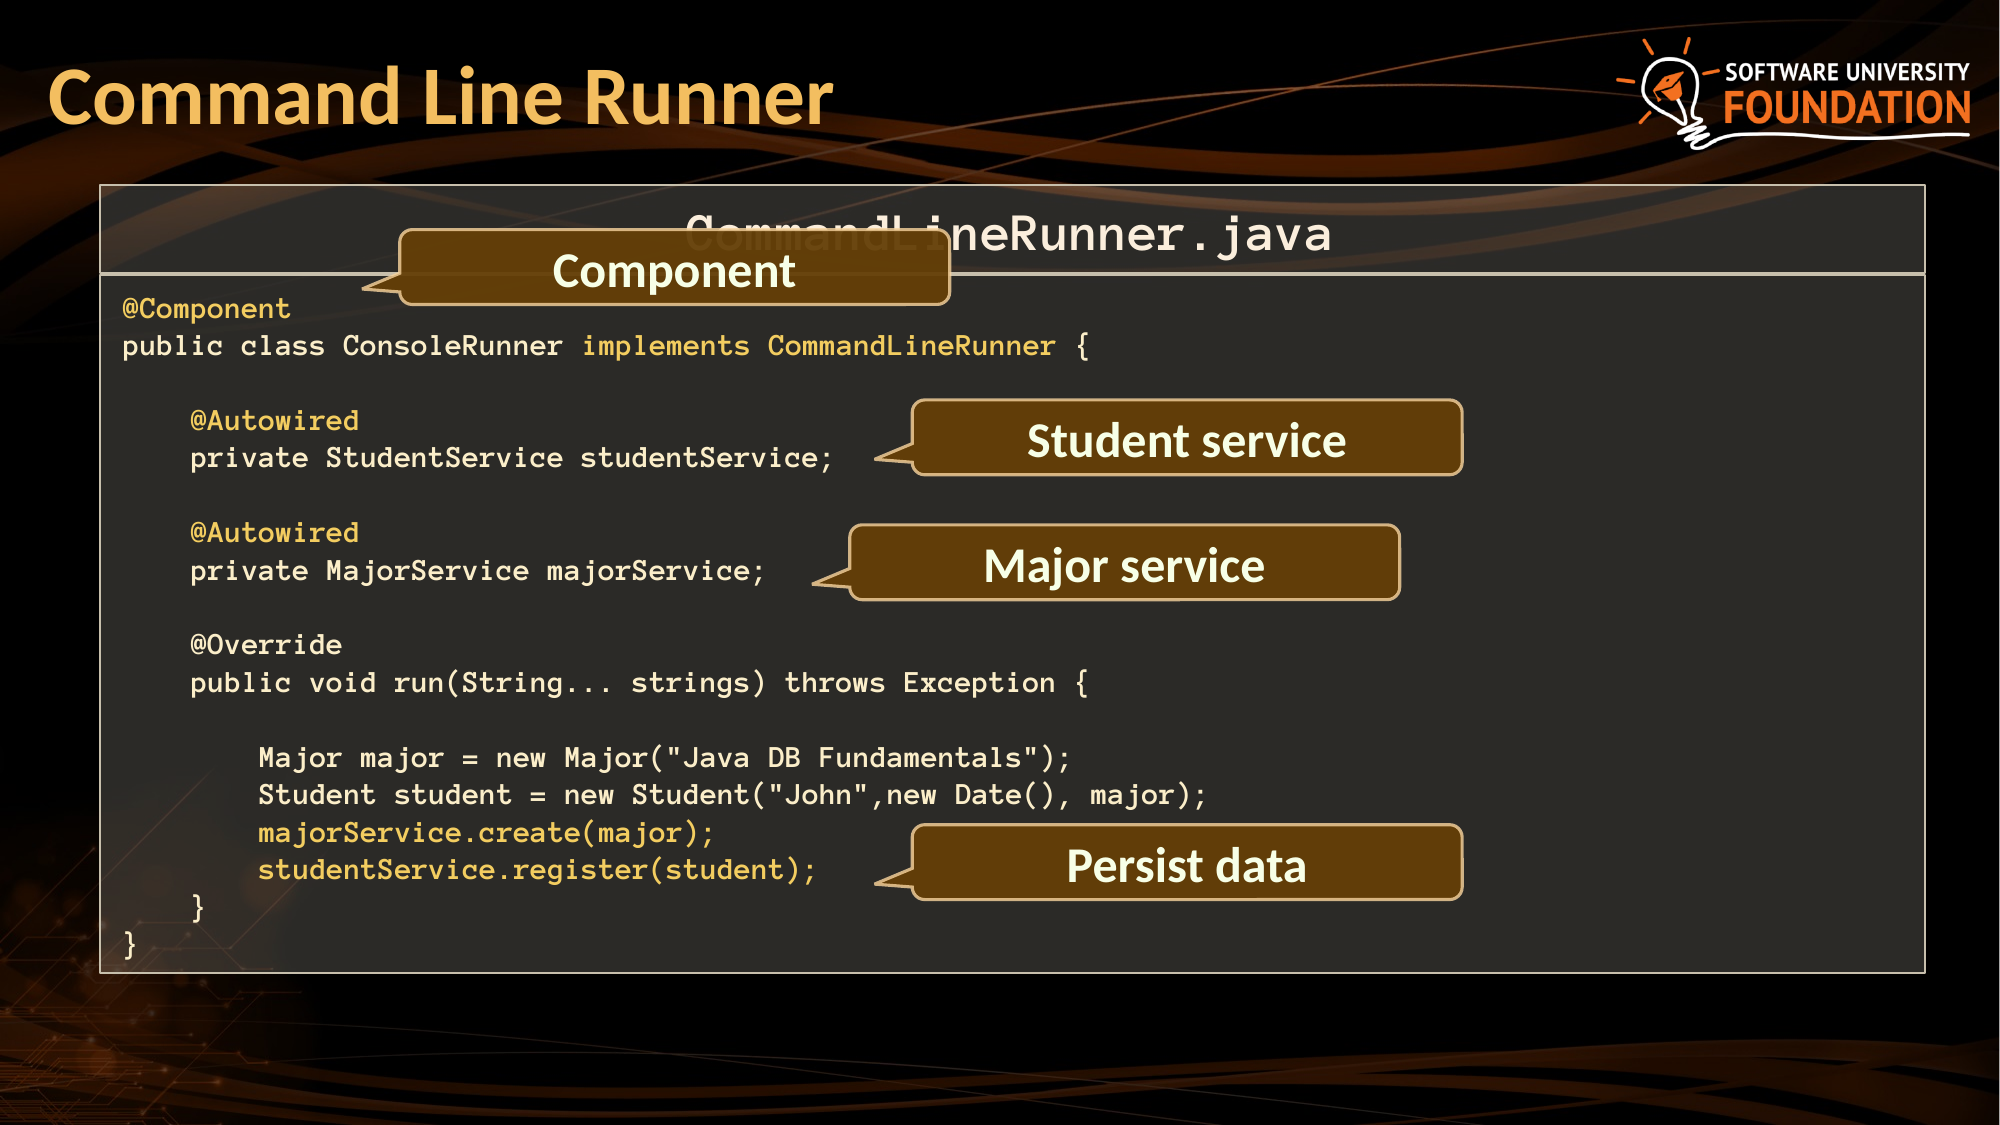

# Command Line Runner
CommandLineRunner.java
Component
@Component
public class ConsoleRunner implements CommandLineRunner {

    @Autowired
    private StudentService studentService;

    @Autowired
    private MajorService majorService;

    @Override
    public void run(String... strings) throws Exception {

        Major major = new Major("Java DB Fundamentals");
        Student student = new Student("John",new Date(), major);
        majorService.create(major);
        studentService.register(student);
    }
}
Student service
Major service
Persist data
33